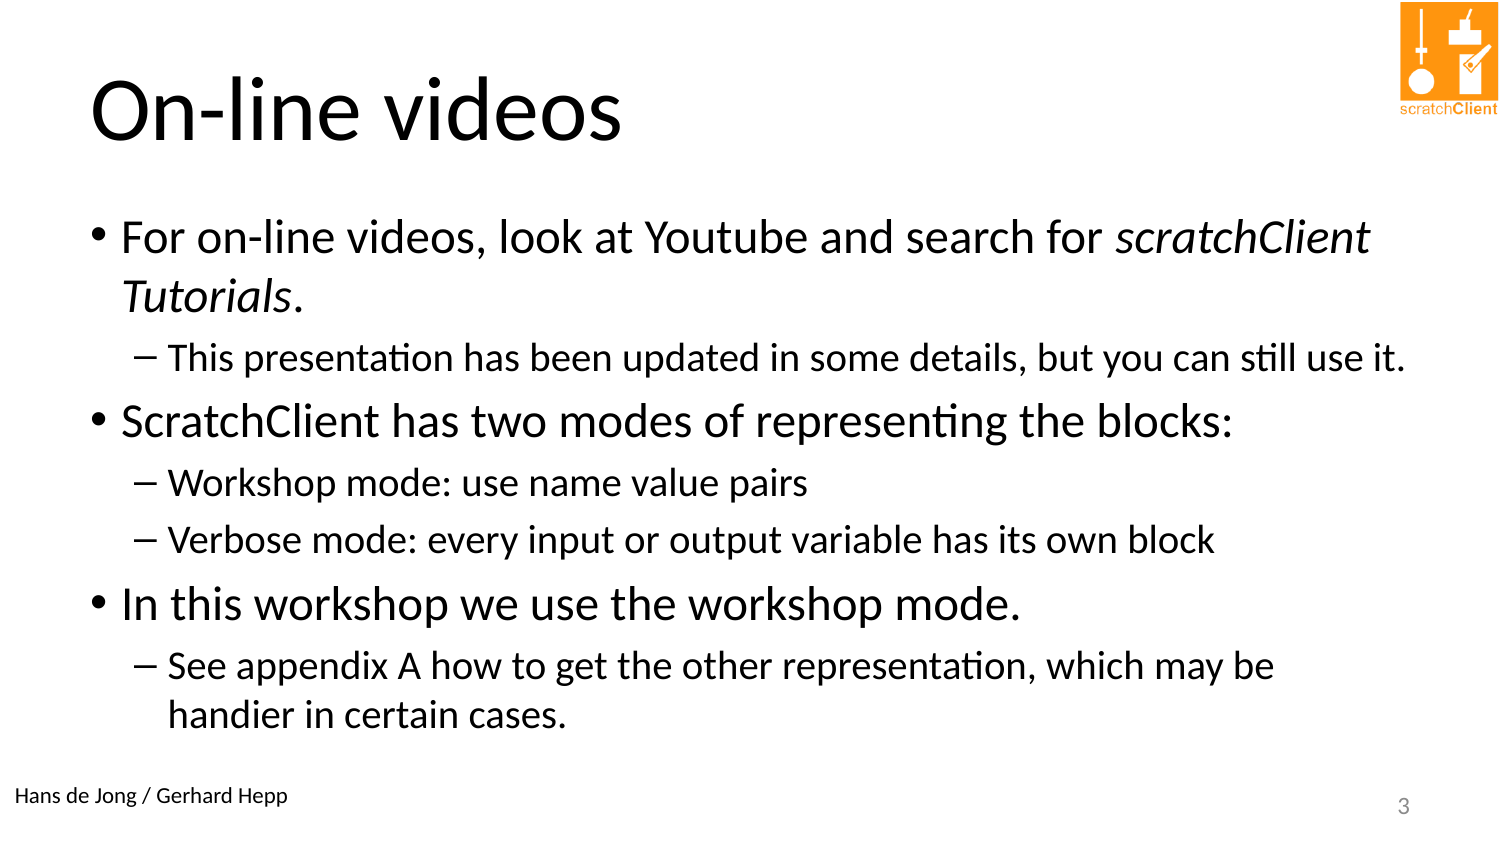

# On-line videos
For on-line videos, look at Youtube and search for scratchClient Tutorials.
This presentation has been updated in some details, but you can still use it.
ScratchClient has two modes of representing the blocks:
Workshop mode: use name value pairs
Verbose mode: every input or output variable has its own block
In this workshop we use the workshop mode.
See appendix A how to get the other representation, which may be handier in certain cases.
3